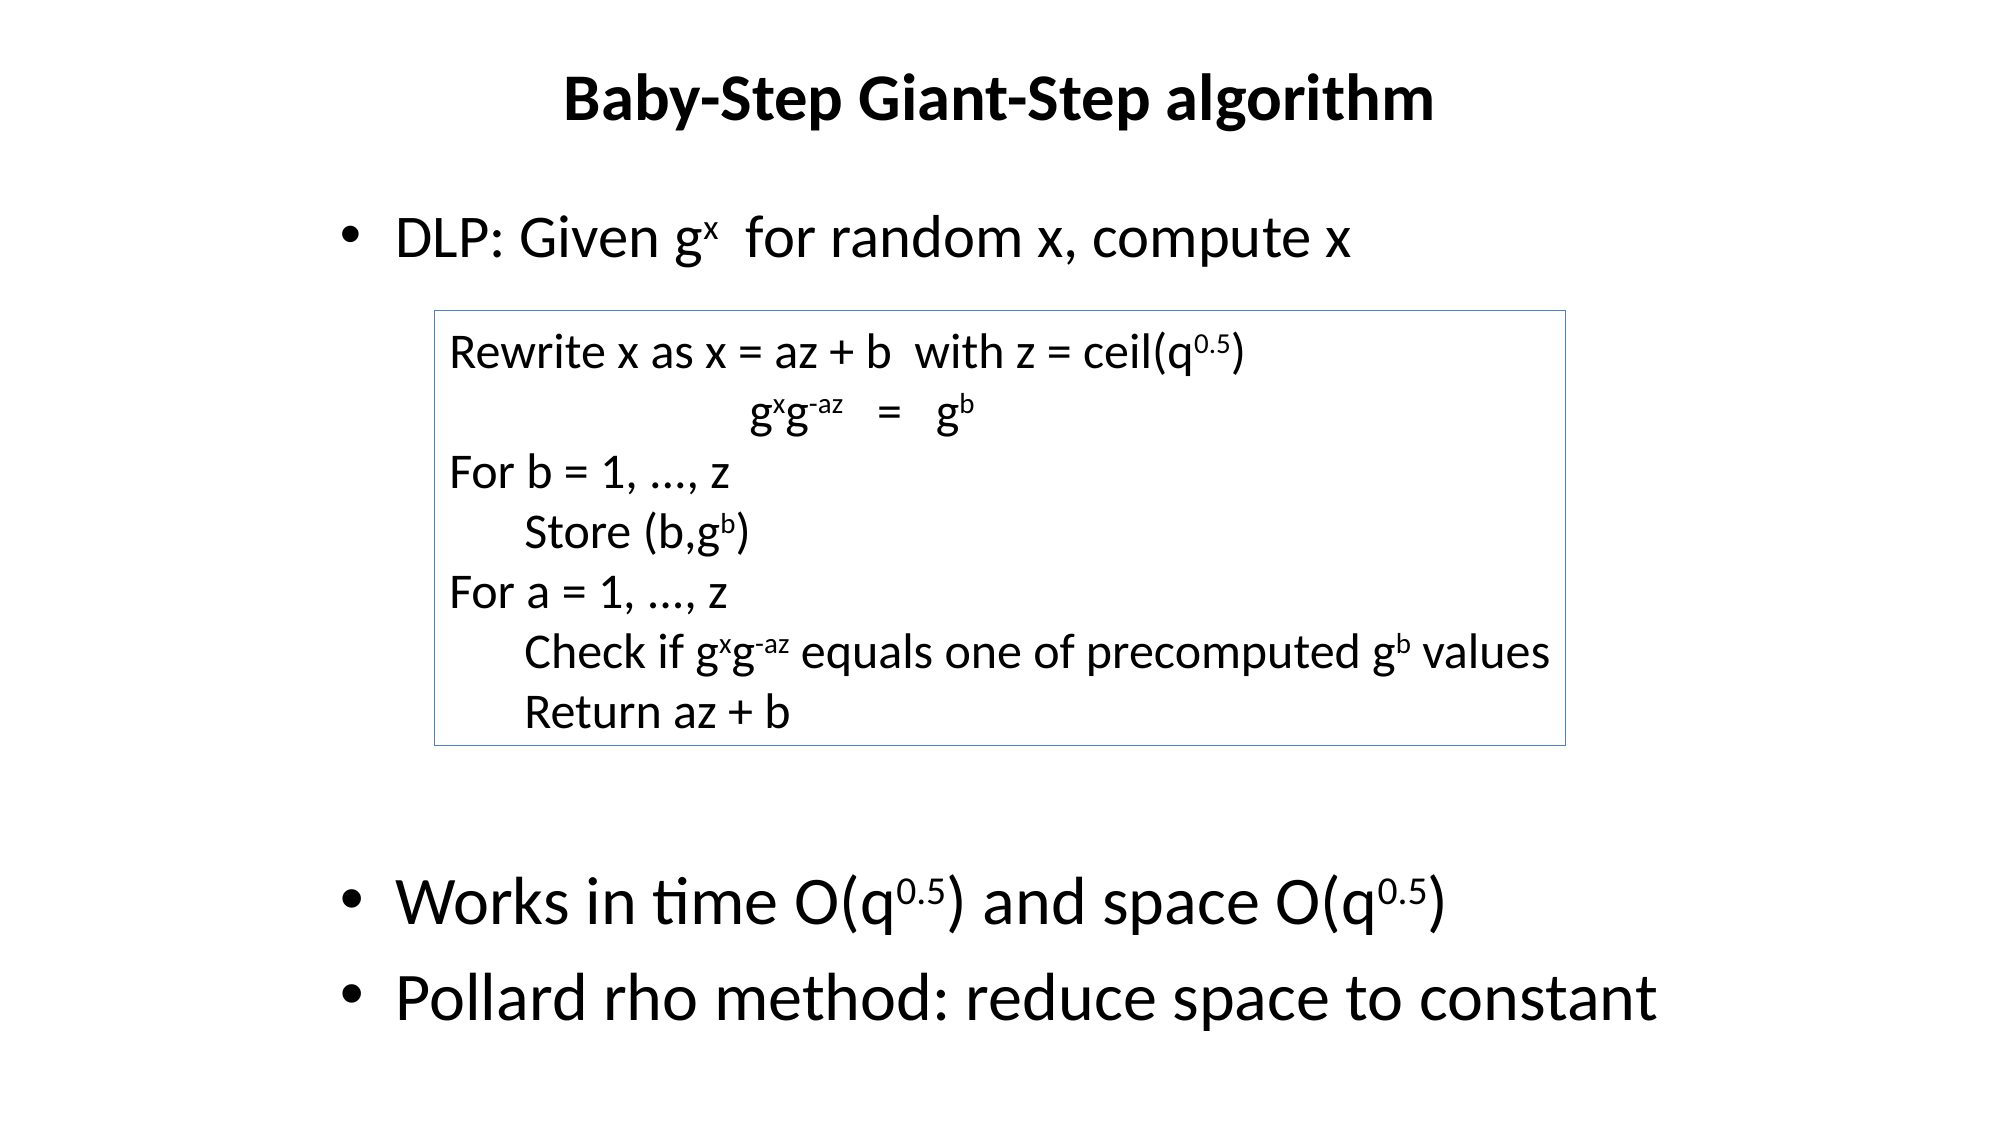

# Baby-Step Giant-Step algorithm
DLP: Given gx  for random x, compute x

Works in time O(q0.5) and space O(q0.5)
Pollard rho method: reduce space to constant

Rewrite x as x = az + b  with z = ceil(q0.5)
	gxg-az   =   gb
For b = 1, ..., z
Store (b,gb)
For a = 1, ..., z
Check if gxg-az equals one of precomputed gb values
Return az + b